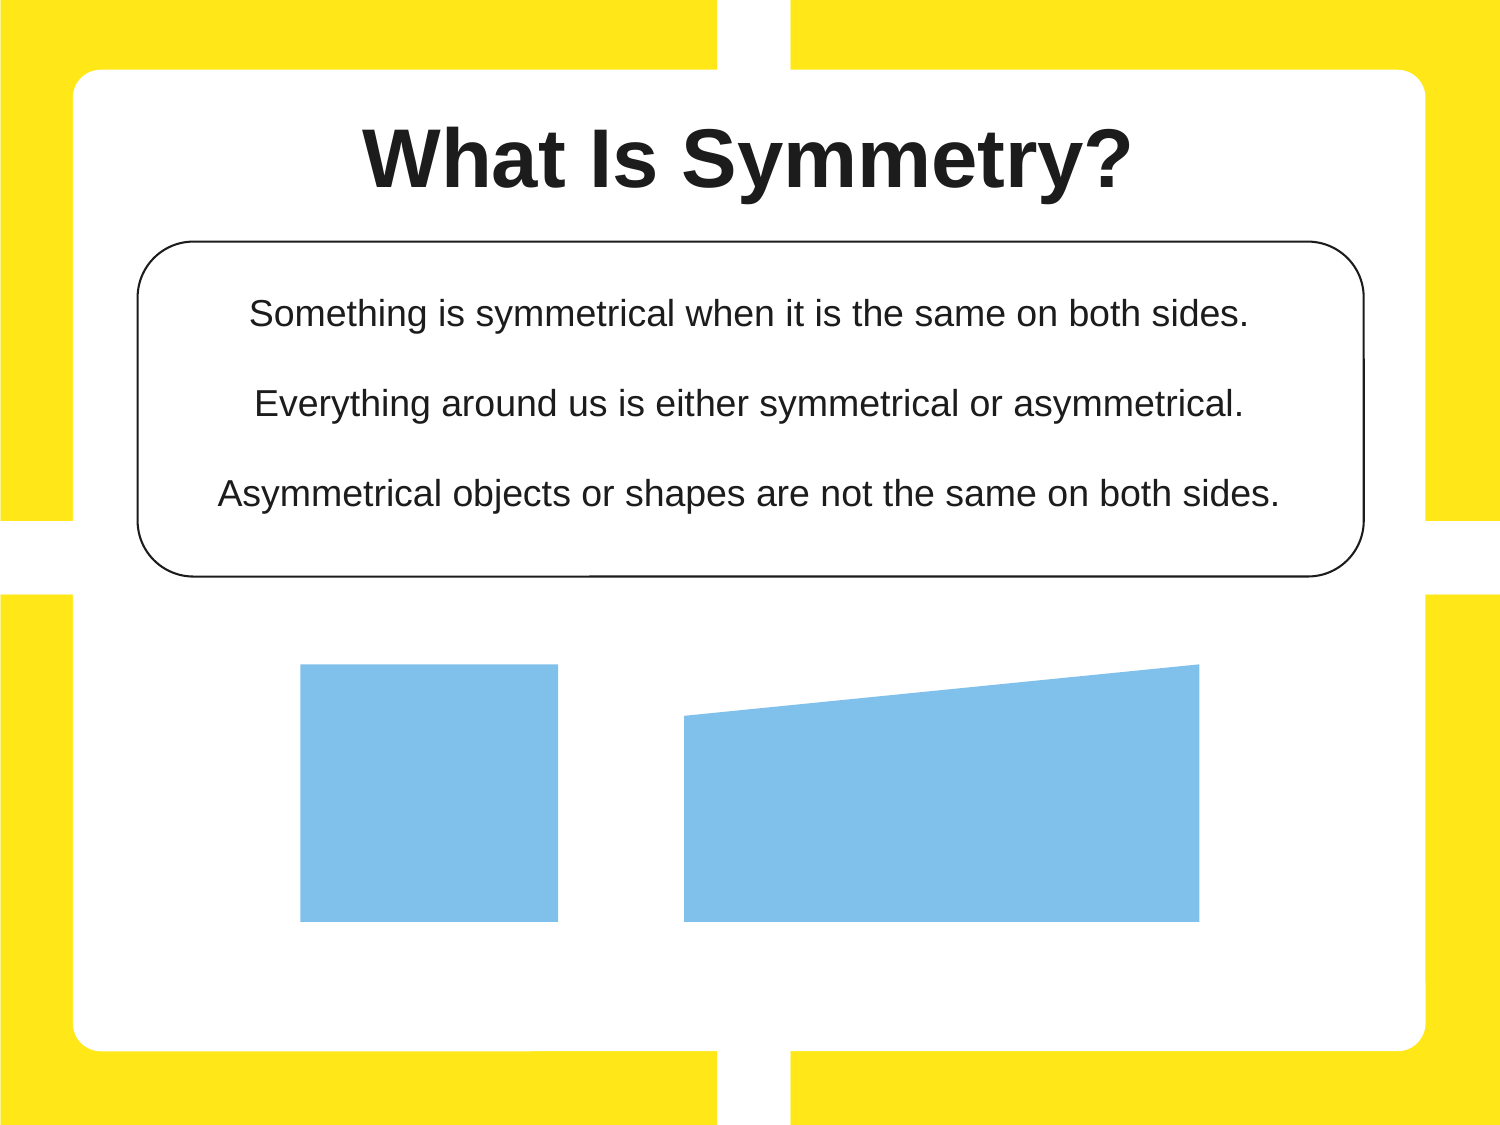

# What Is Symmetry?

Something is symmetrical when it is the same on both sides.

Everything around us is either symmetrical or asymmetrical.

Asymmetrical objects or shapes are not the same on both sides.